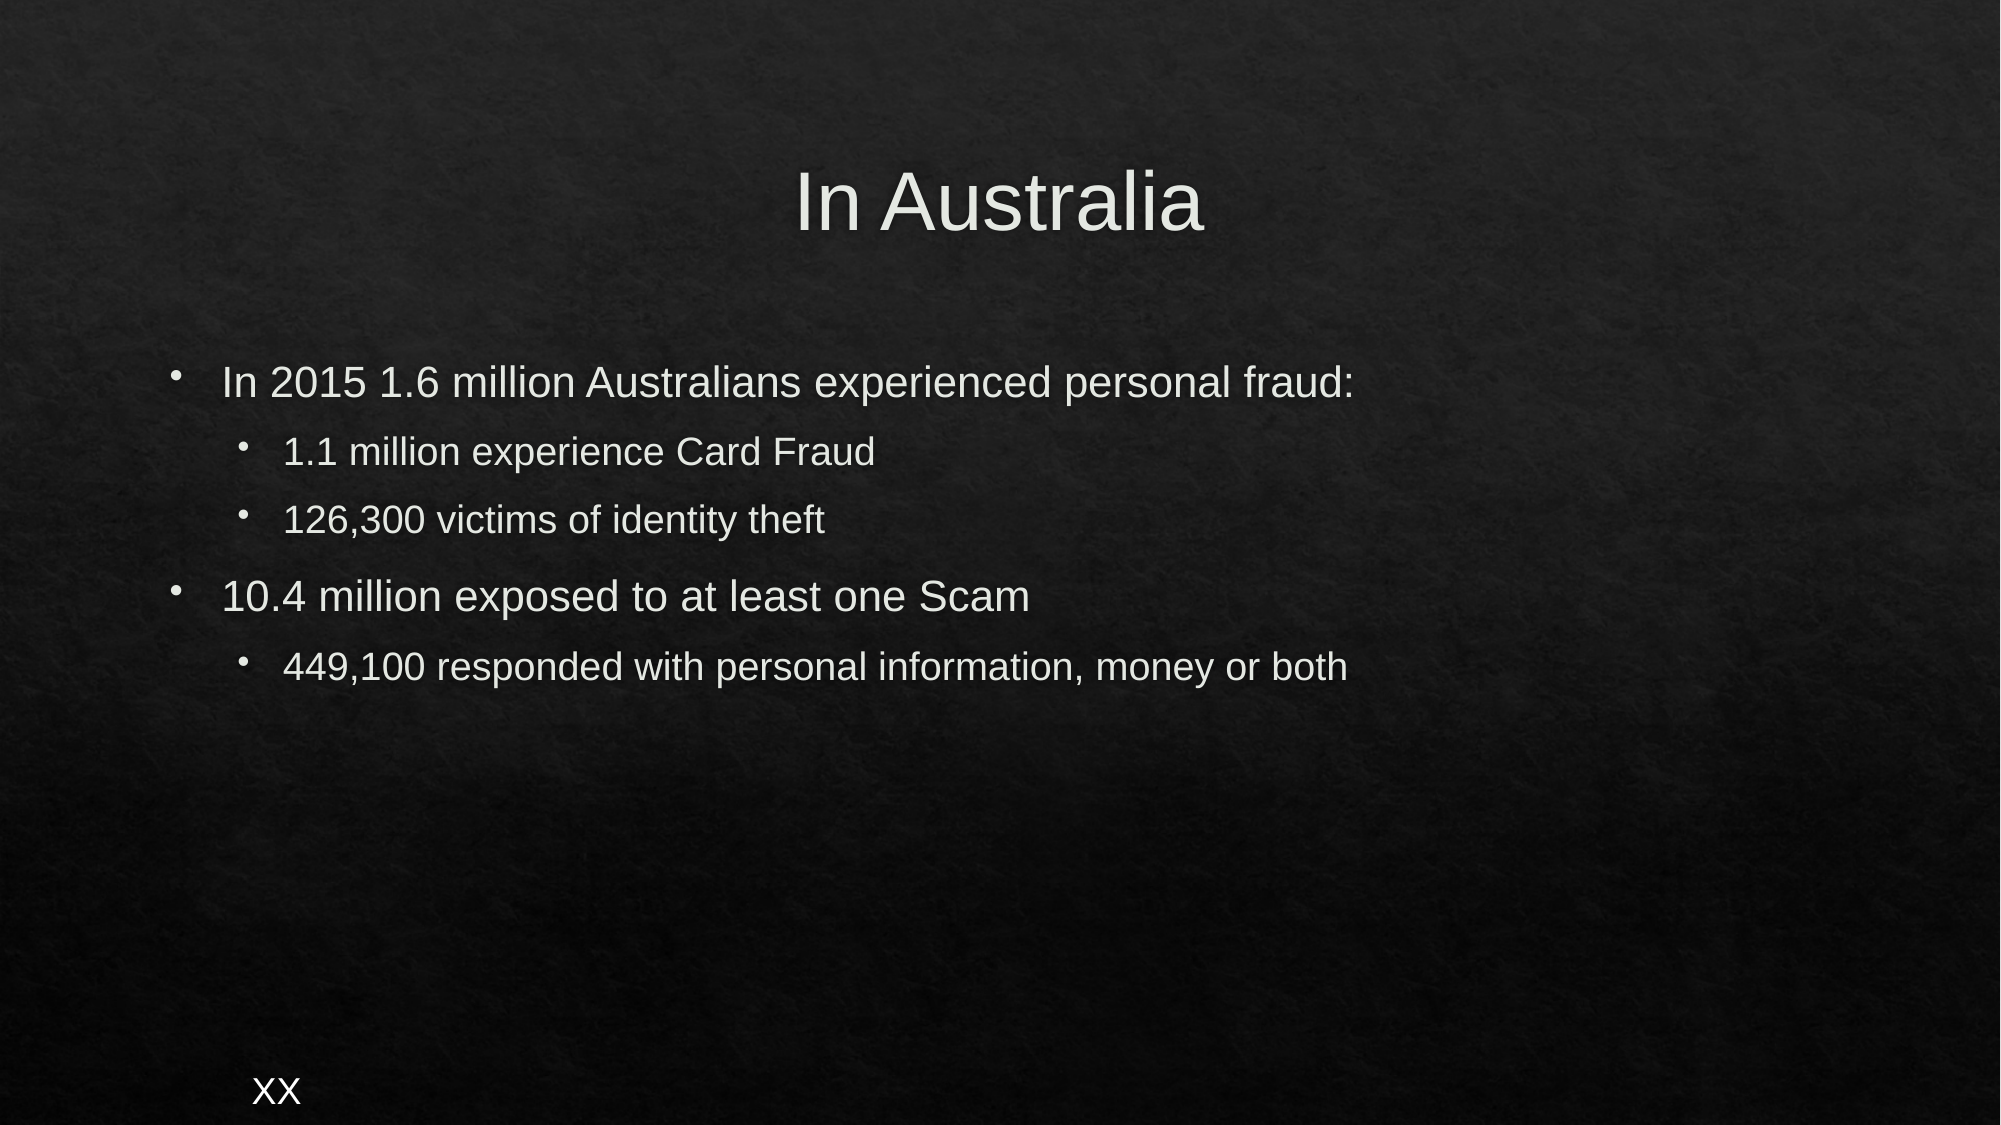

# In Australia
In 2015 1.6 million Australians experienced personal fraud:
1.1 million experience Card Fraud
126,300 victims of identity theft
10.4 million exposed to at least one Scam
449,100 responded with personal information, money or both
XX